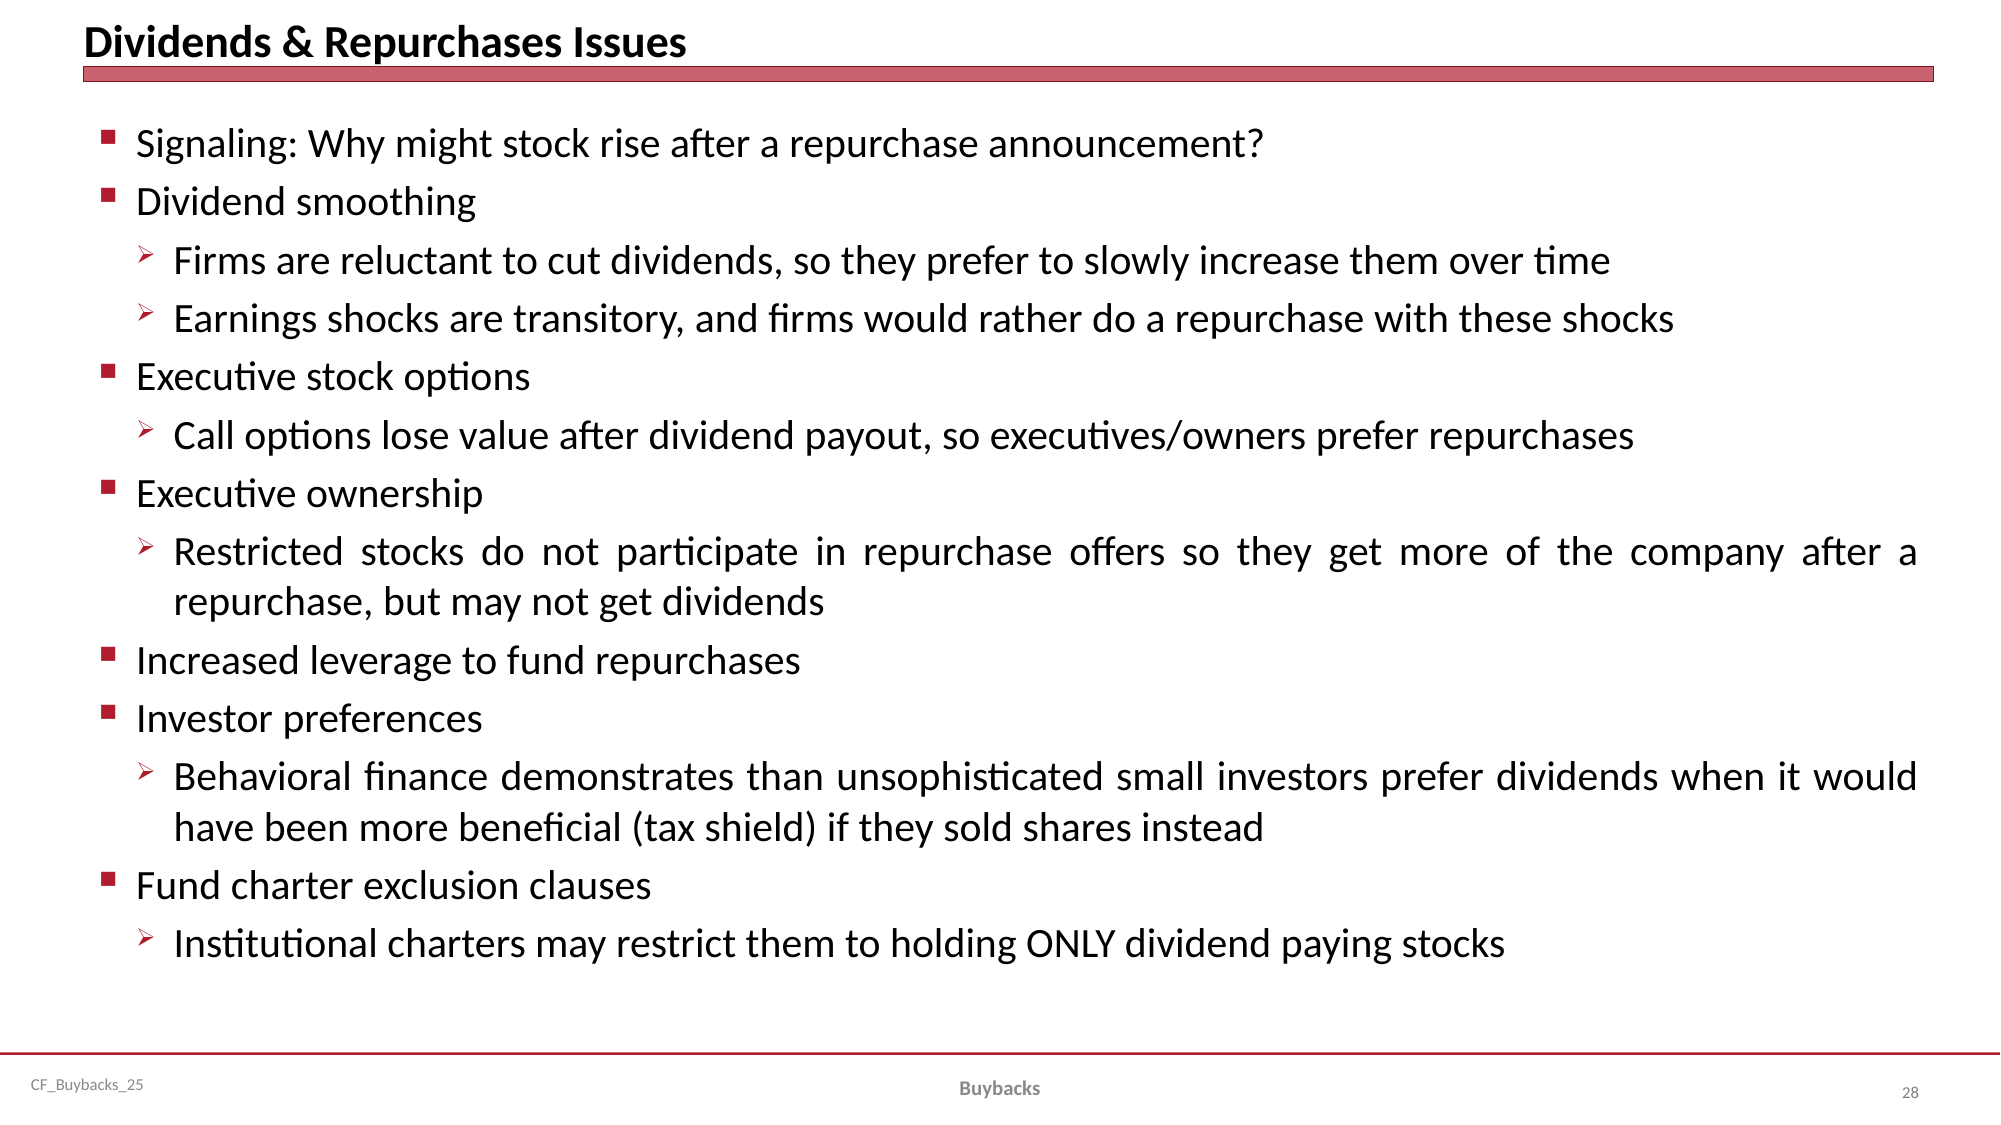

# Dividends & Repurchases Issues
Signaling: Why might stock rise after a repurchase announcement?
Dividend smoothing
Firms are reluctant to cut dividends, so they prefer to slowly increase them over time
Earnings shocks are transitory, and firms would rather do a repurchase with these shocks
Executive stock options
Call options lose value after dividend payout, so executives/owners prefer repurchases
Executive ownership
Restricted stocks do not participate in repurchase offers so they get more of the company after a repurchase, but may not get dividends
Increased leverage to fund repurchases
Investor preferences
Behavioral finance demonstrates than unsophisticated small investors prefer dividends when it would have been more beneficial (tax shield) if they sold shares instead
Fund charter exclusion clauses
Institutional charters may restrict them to holding ONLY dividend paying stocks

Buybacks
28